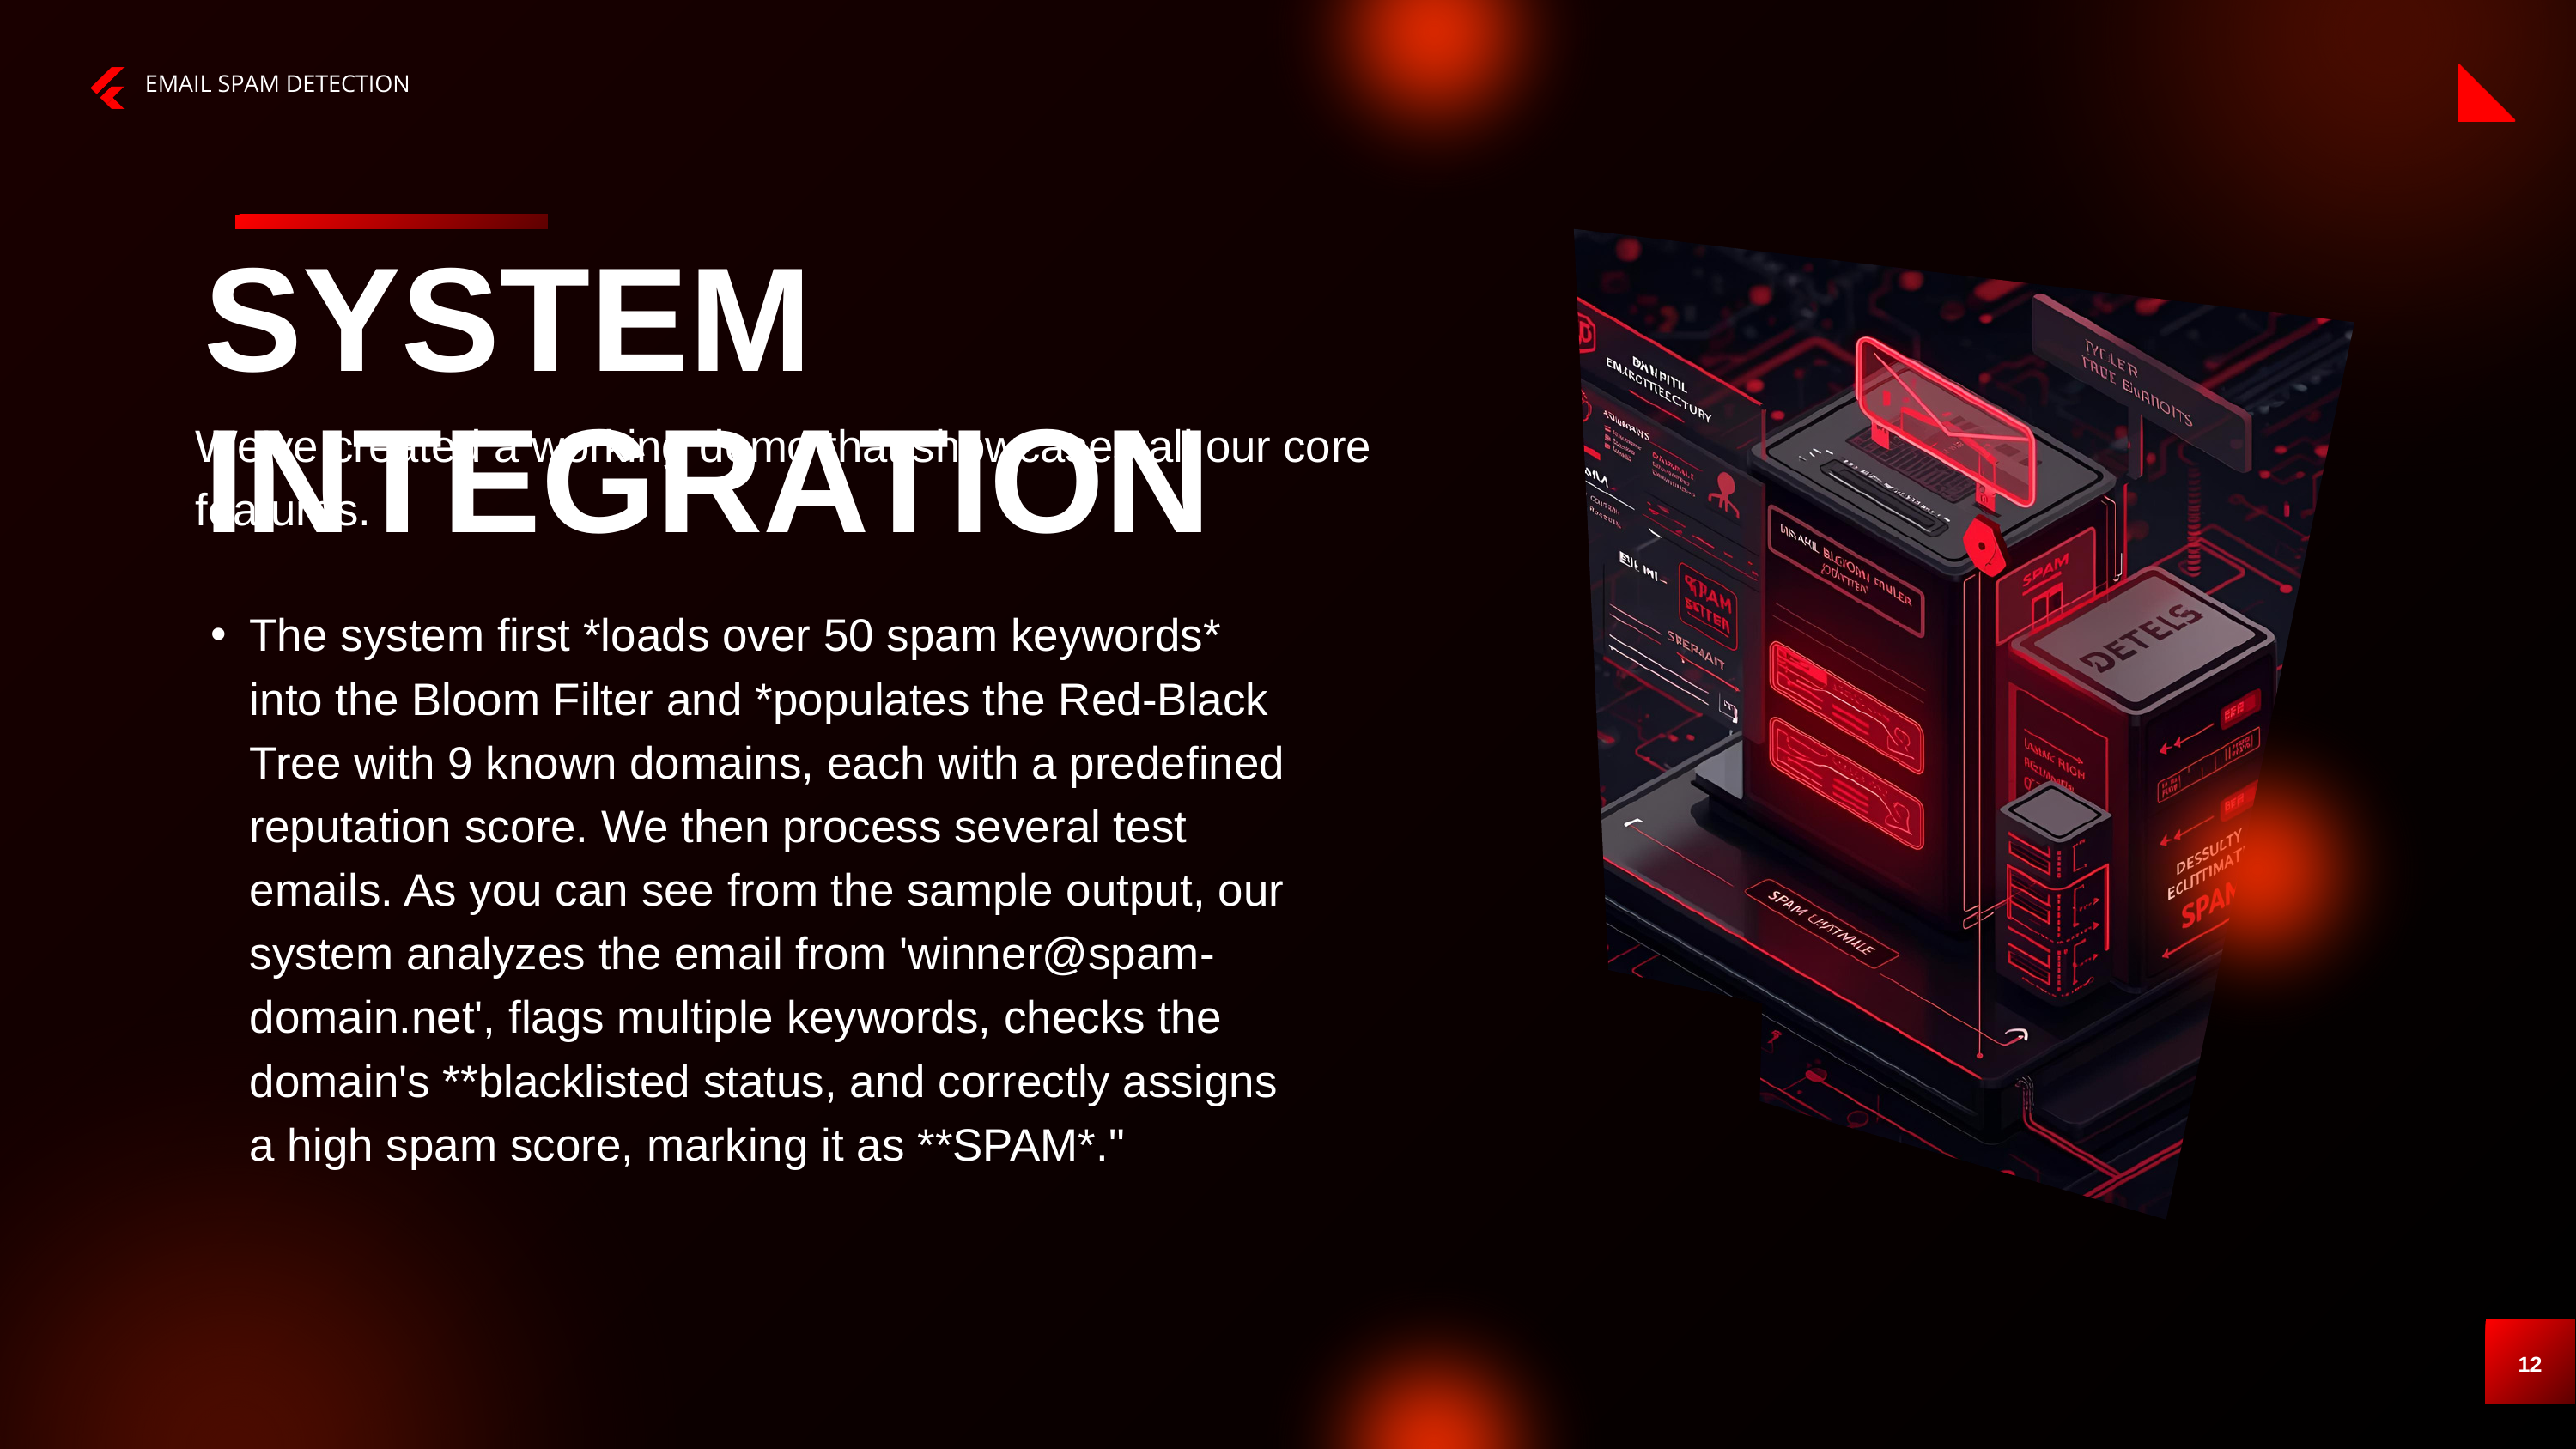

EMAIL SPAM DETECTION

SYSTEM INTEGRATION
We've created a working demo that showcases all our core features.
The system first *loads over 50 spam keywords* into the Bloom Filter and *populates the Red-Black Tree with 9 known domains, each with a predefined reputation score. We then process several test emails. As you can see from the sample output, our system analyzes the email from 'winner@spam-domain.net', flags multiple keywords, checks the domain's **blacklisted status, and correctly assigns a high spam score, marking it as **SPAM*."

12